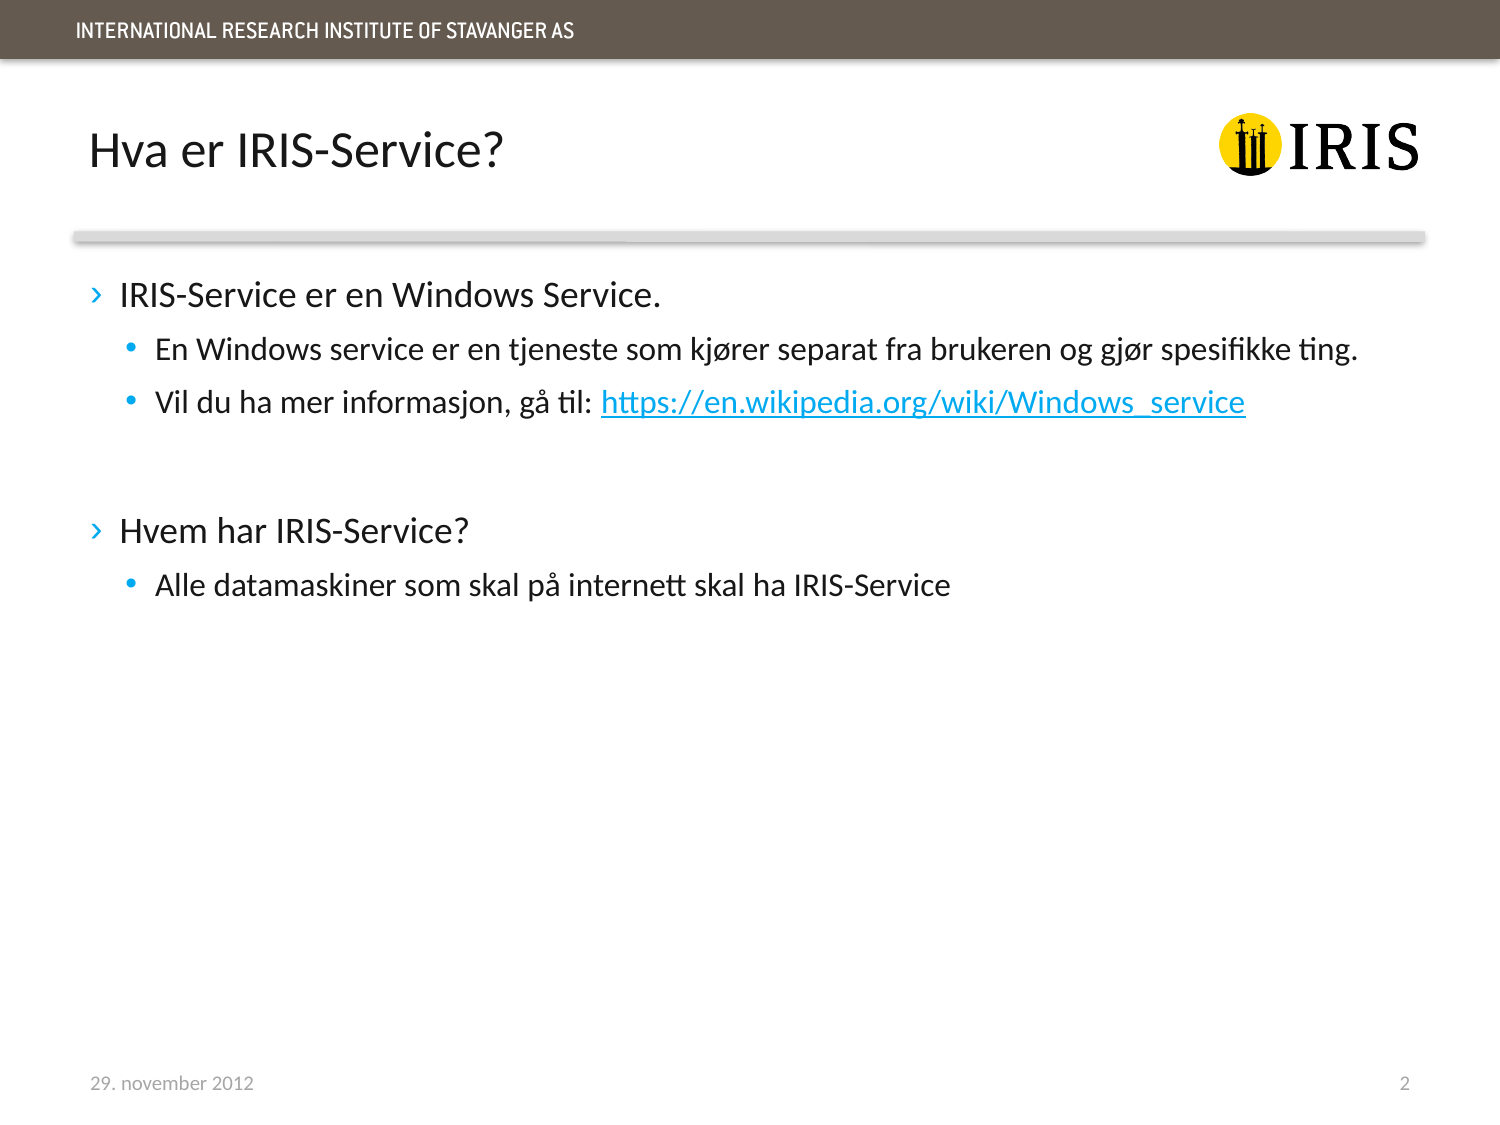

# Hva er IRIS-Service?
IRIS-Service er en Windows Service.
En Windows service er en tjeneste som kjører separat fra brukeren og gjør spesifikke ting.
Vil du ha mer informasjon, gå til: https://en.wikipedia.org/wiki/Windows_service

Hvem har IRIS-Service?
Alle datamaskiner som skal på internett skal ha IRIS-Service
29. november 2012
2